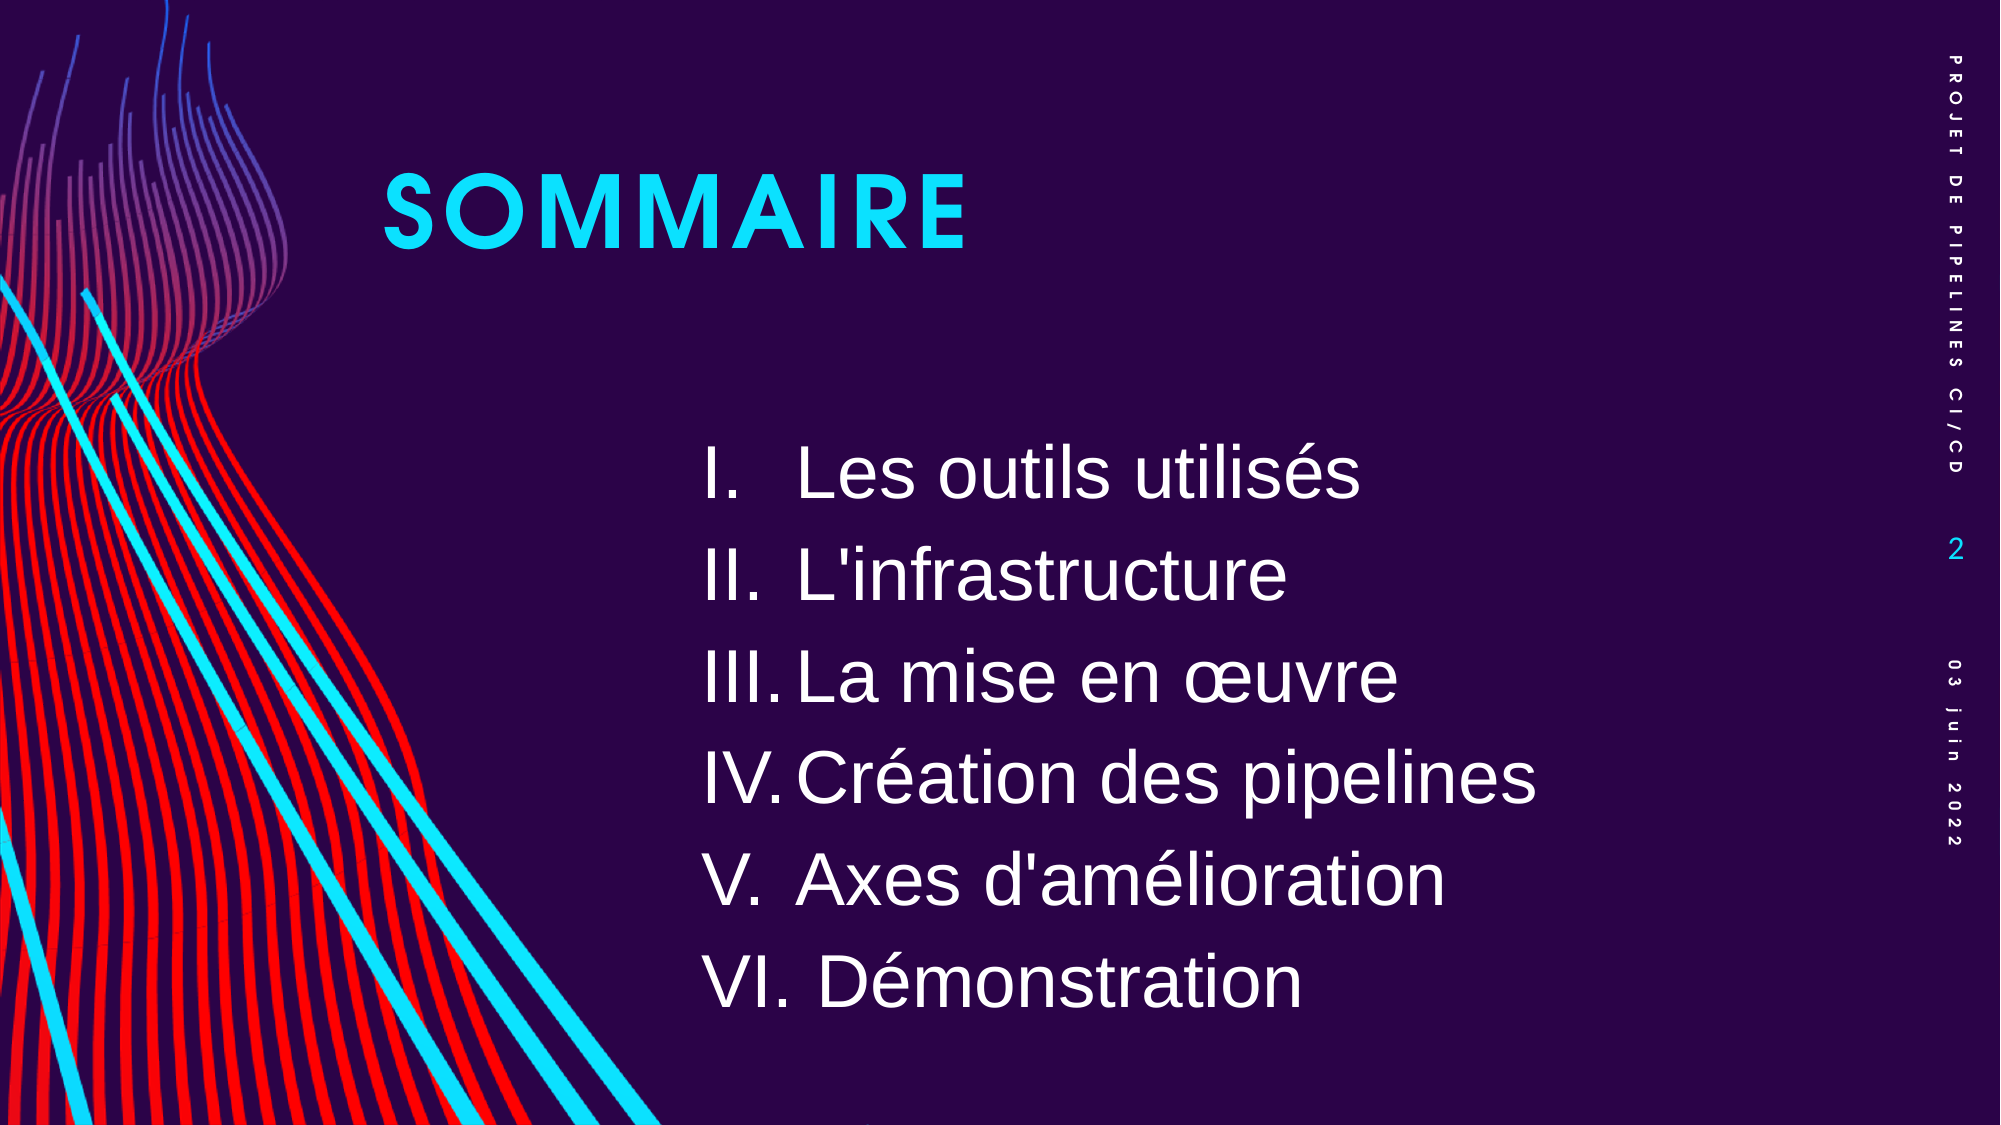

Sommaire
Projet de pipelines CI/CD

Les outils utilisés
L'infrastructure
La mise en œuvre
Création des pipelines
Axes d'amélioration
 Démonstration
2
03 juin 2022